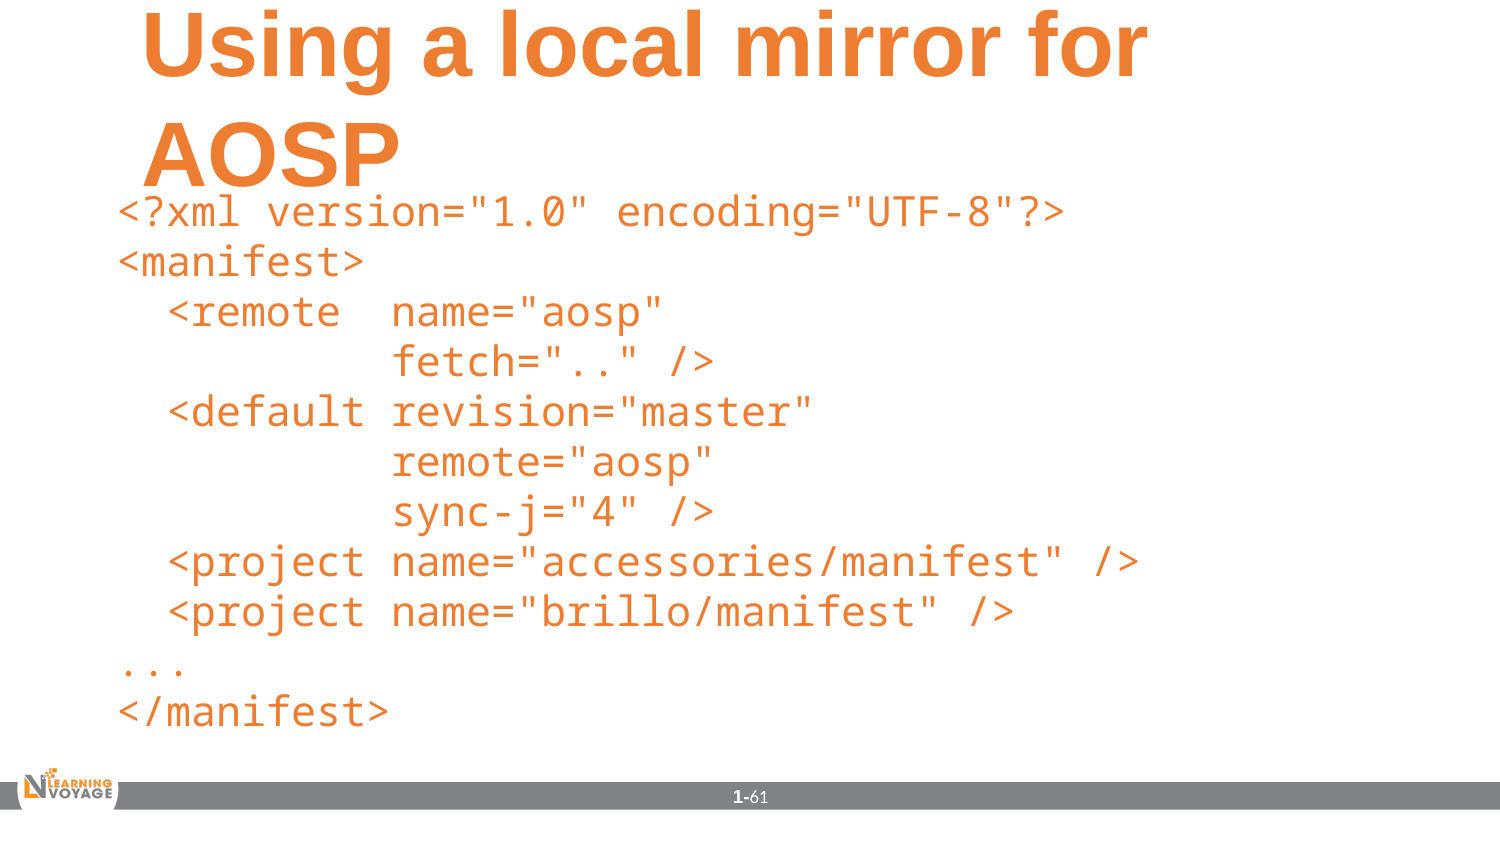

Using a local mirror for AOSP
<?xml version="1.0" encoding="UTF-8"?>
<manifest>
  <remote  name="aosp"
           fetch=".." />
  <default revision="master"
           remote="aosp"
           sync-j="4" />
  <project name="accessories/manifest" />
  <project name="brillo/manifest" />
...
</manifest>
1-61